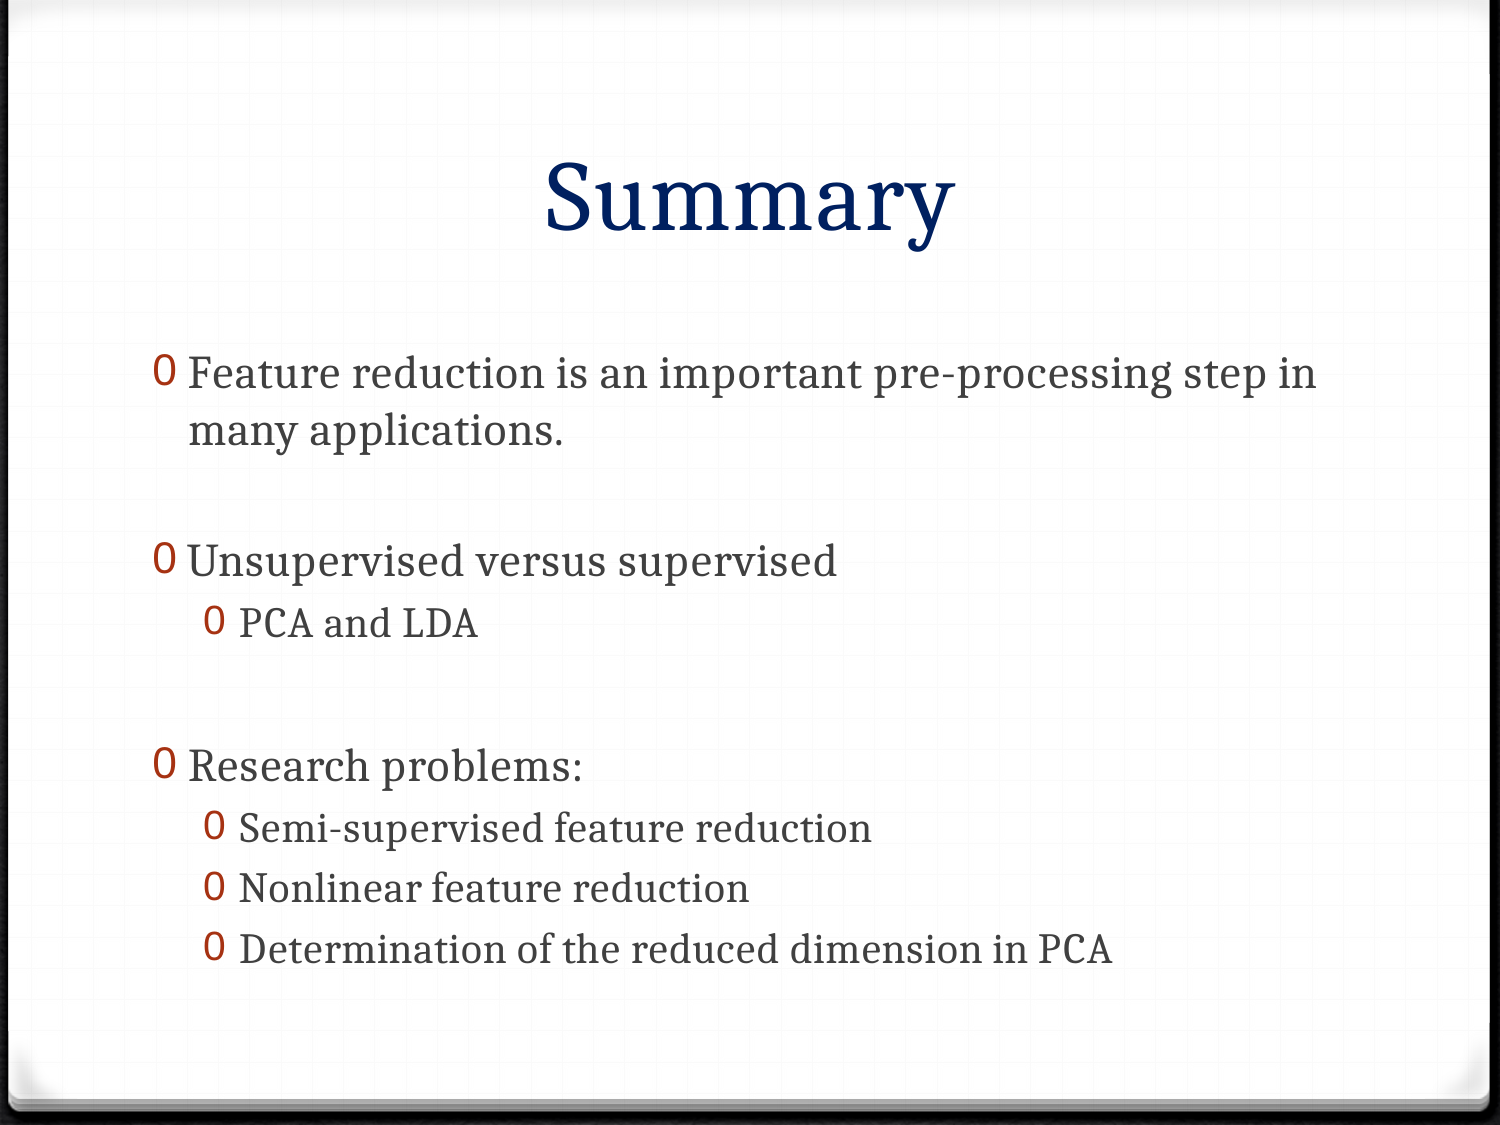

# Summary
Feature reduction is an important pre-processing step in many applications.

Unsupervised versus supervised
PCA and LDA

Research problems:
Semi-supervised feature reduction
Nonlinear feature reduction
Determination of the reduced dimension in PCA